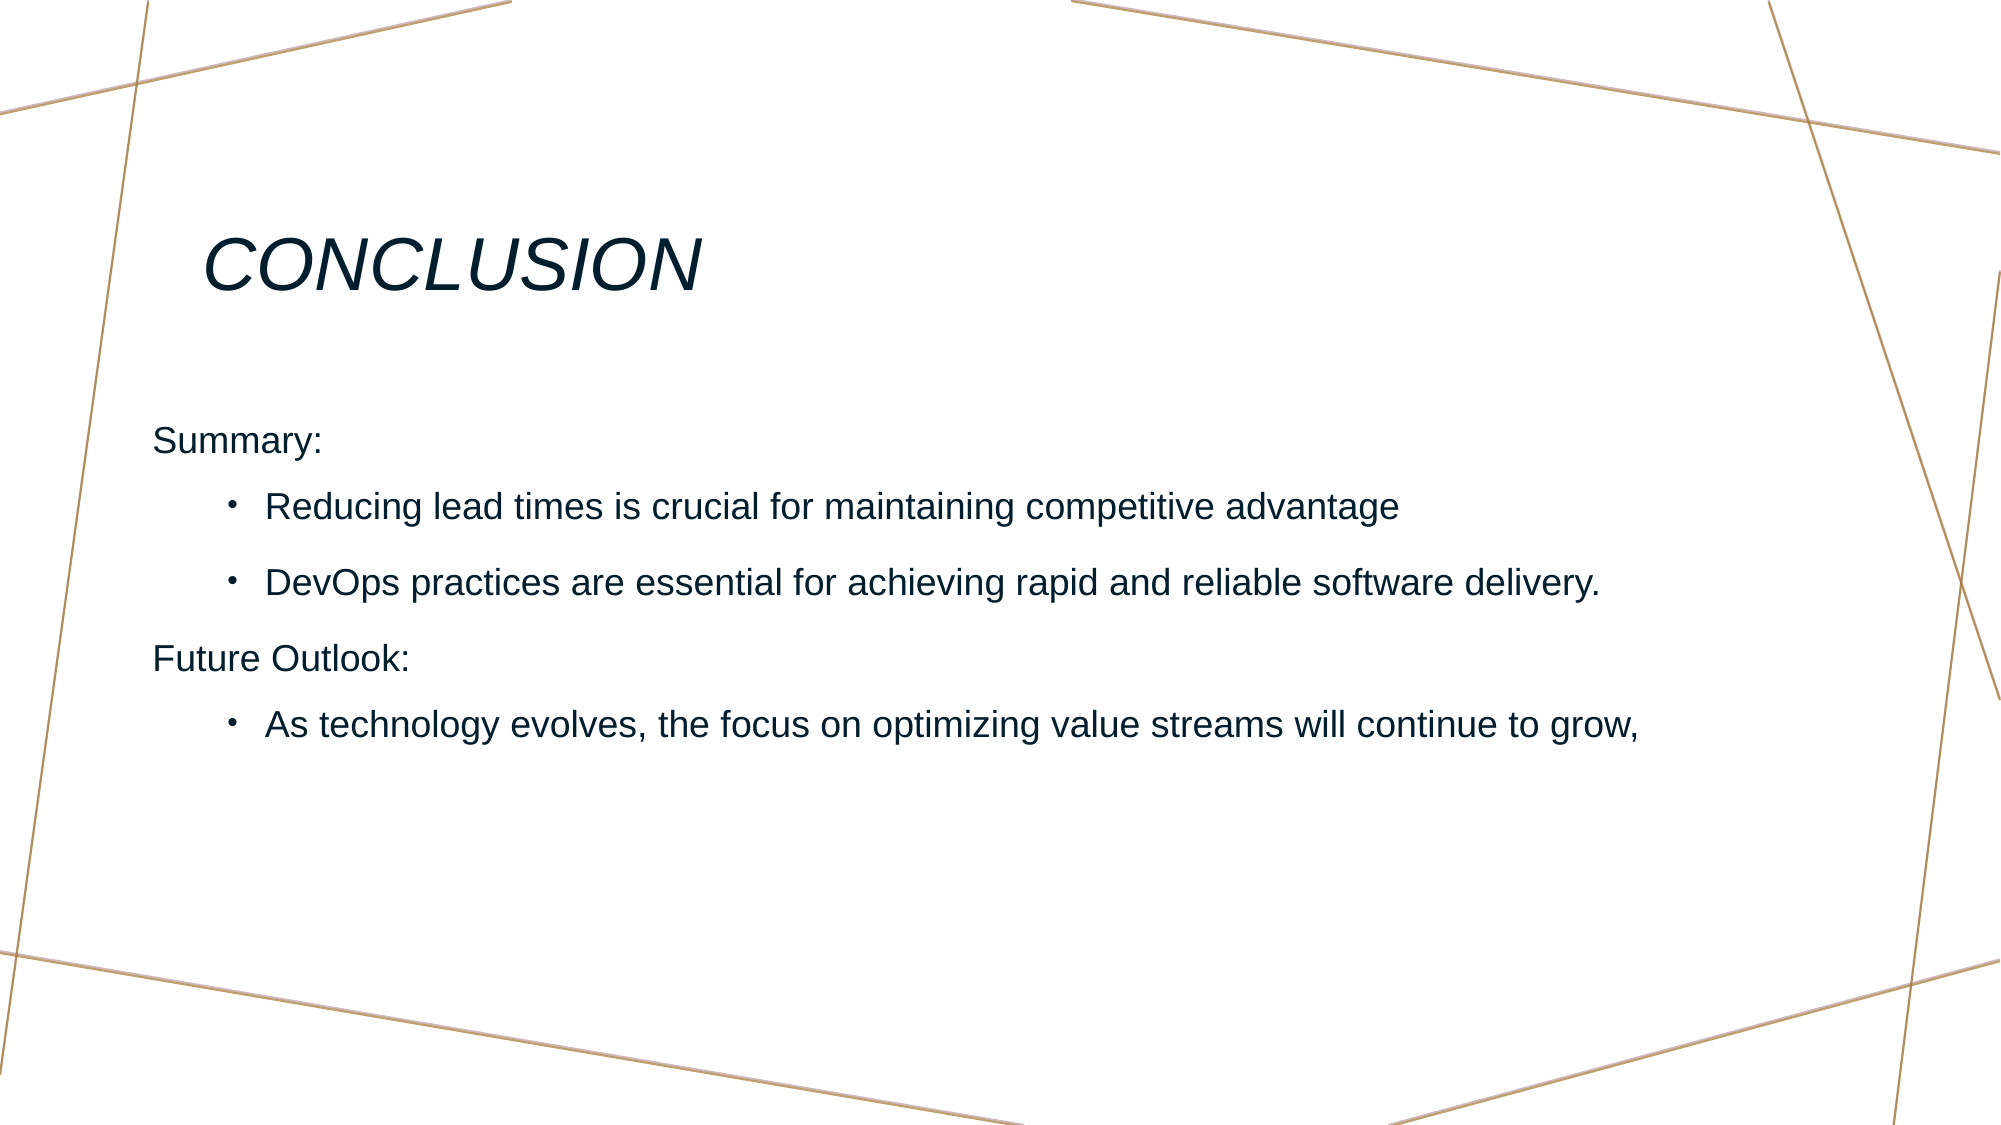

# Conclusion
Summary:
Reducing lead times is crucial for maintaining competitive advantage
DevOps practices are essential for achieving rapid and reliable software delivery.
Future Outlook:
As technology evolves, the focus on optimizing value streams will continue to grow,